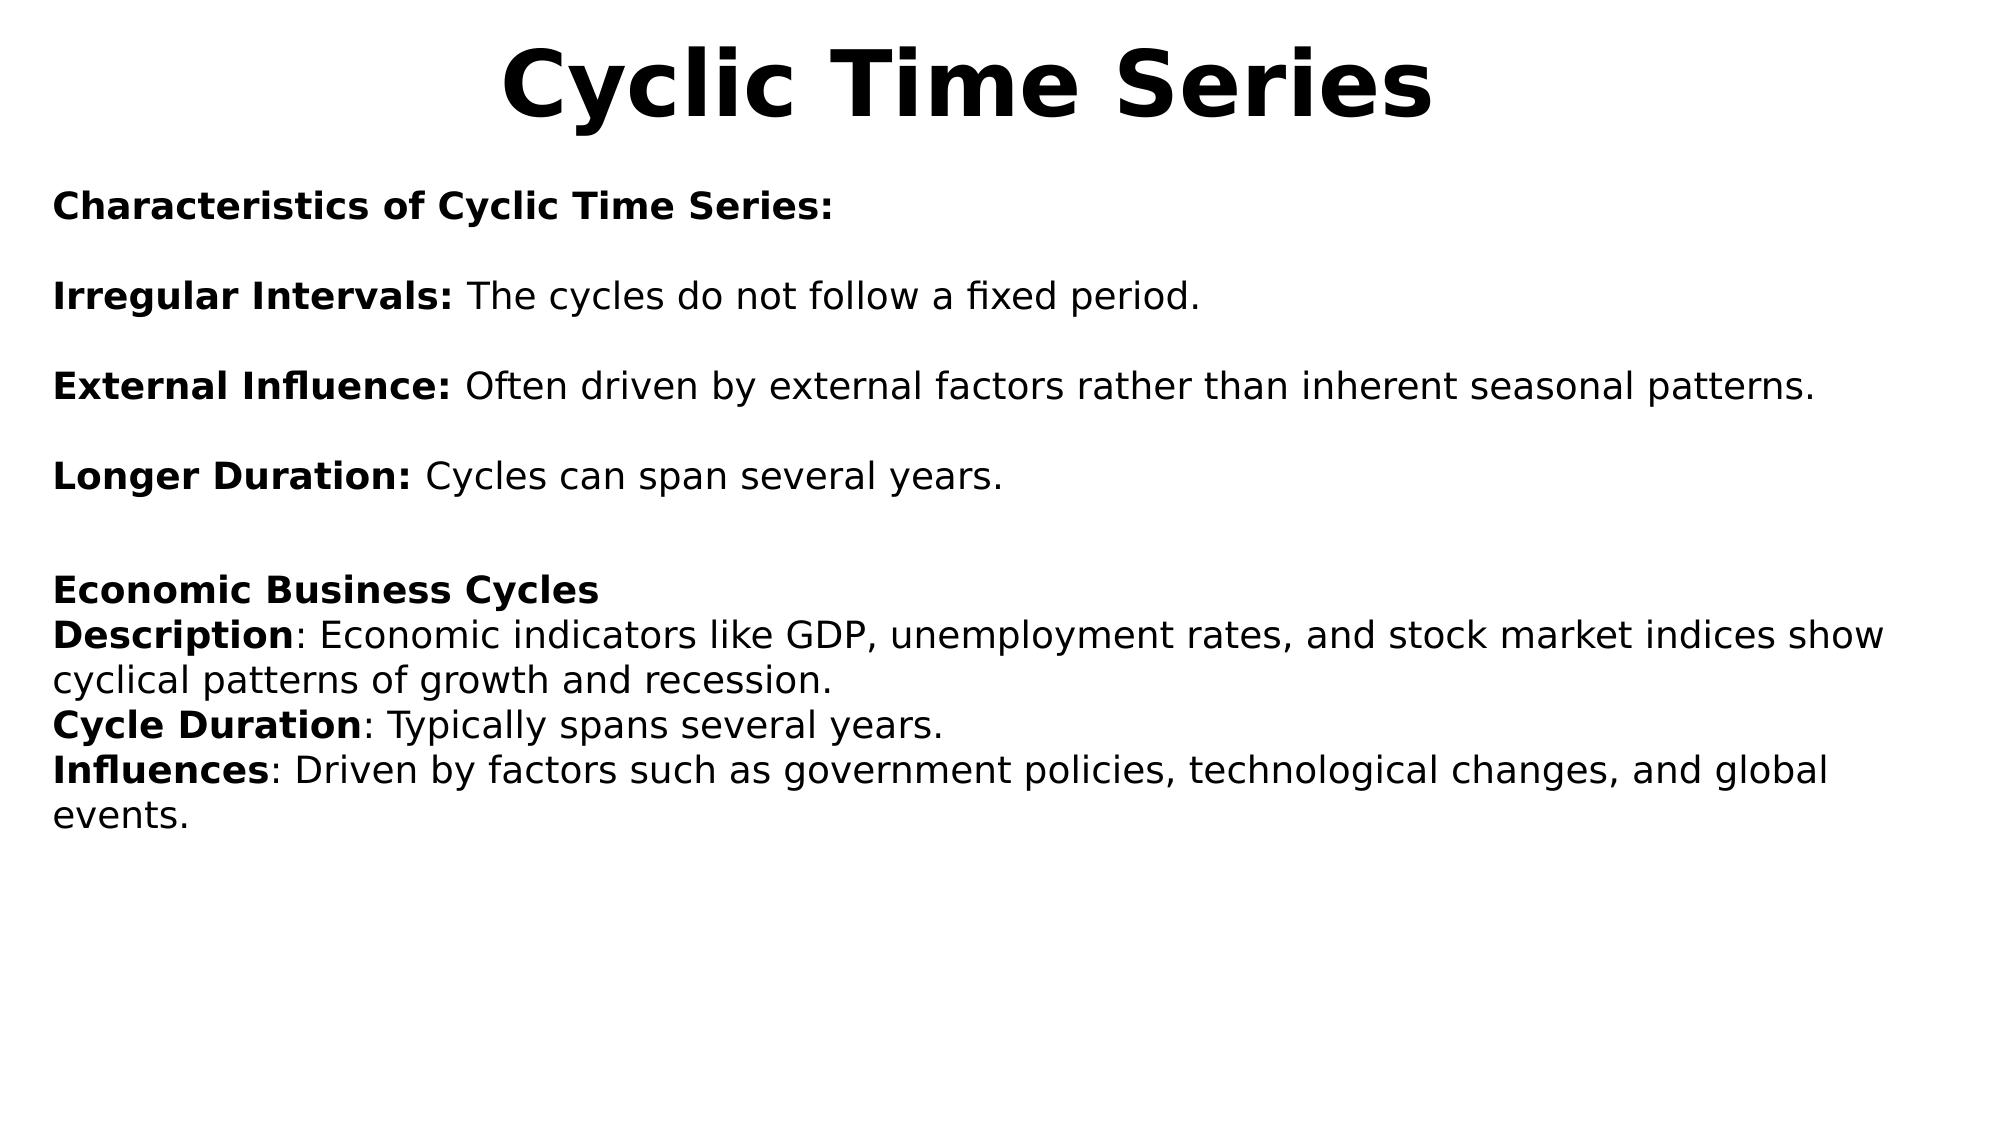

# Cyclic Time Series
Characteristics of Cyclic Time Series:

Irregular Intervals: The cycles do not follow a fixed period.

External Influence: Often driven by external factors rather than inherent seasonal patterns.

Longer Duration: Cycles can span several years.
Economic Business Cycles
Description: Economic indicators like GDP, unemployment rates, and stock market indices show cyclical patterns of growth and recession.
Cycle Duration: Typically spans several years.
Influences: Driven by factors such as government policies, technological changes, and global events.